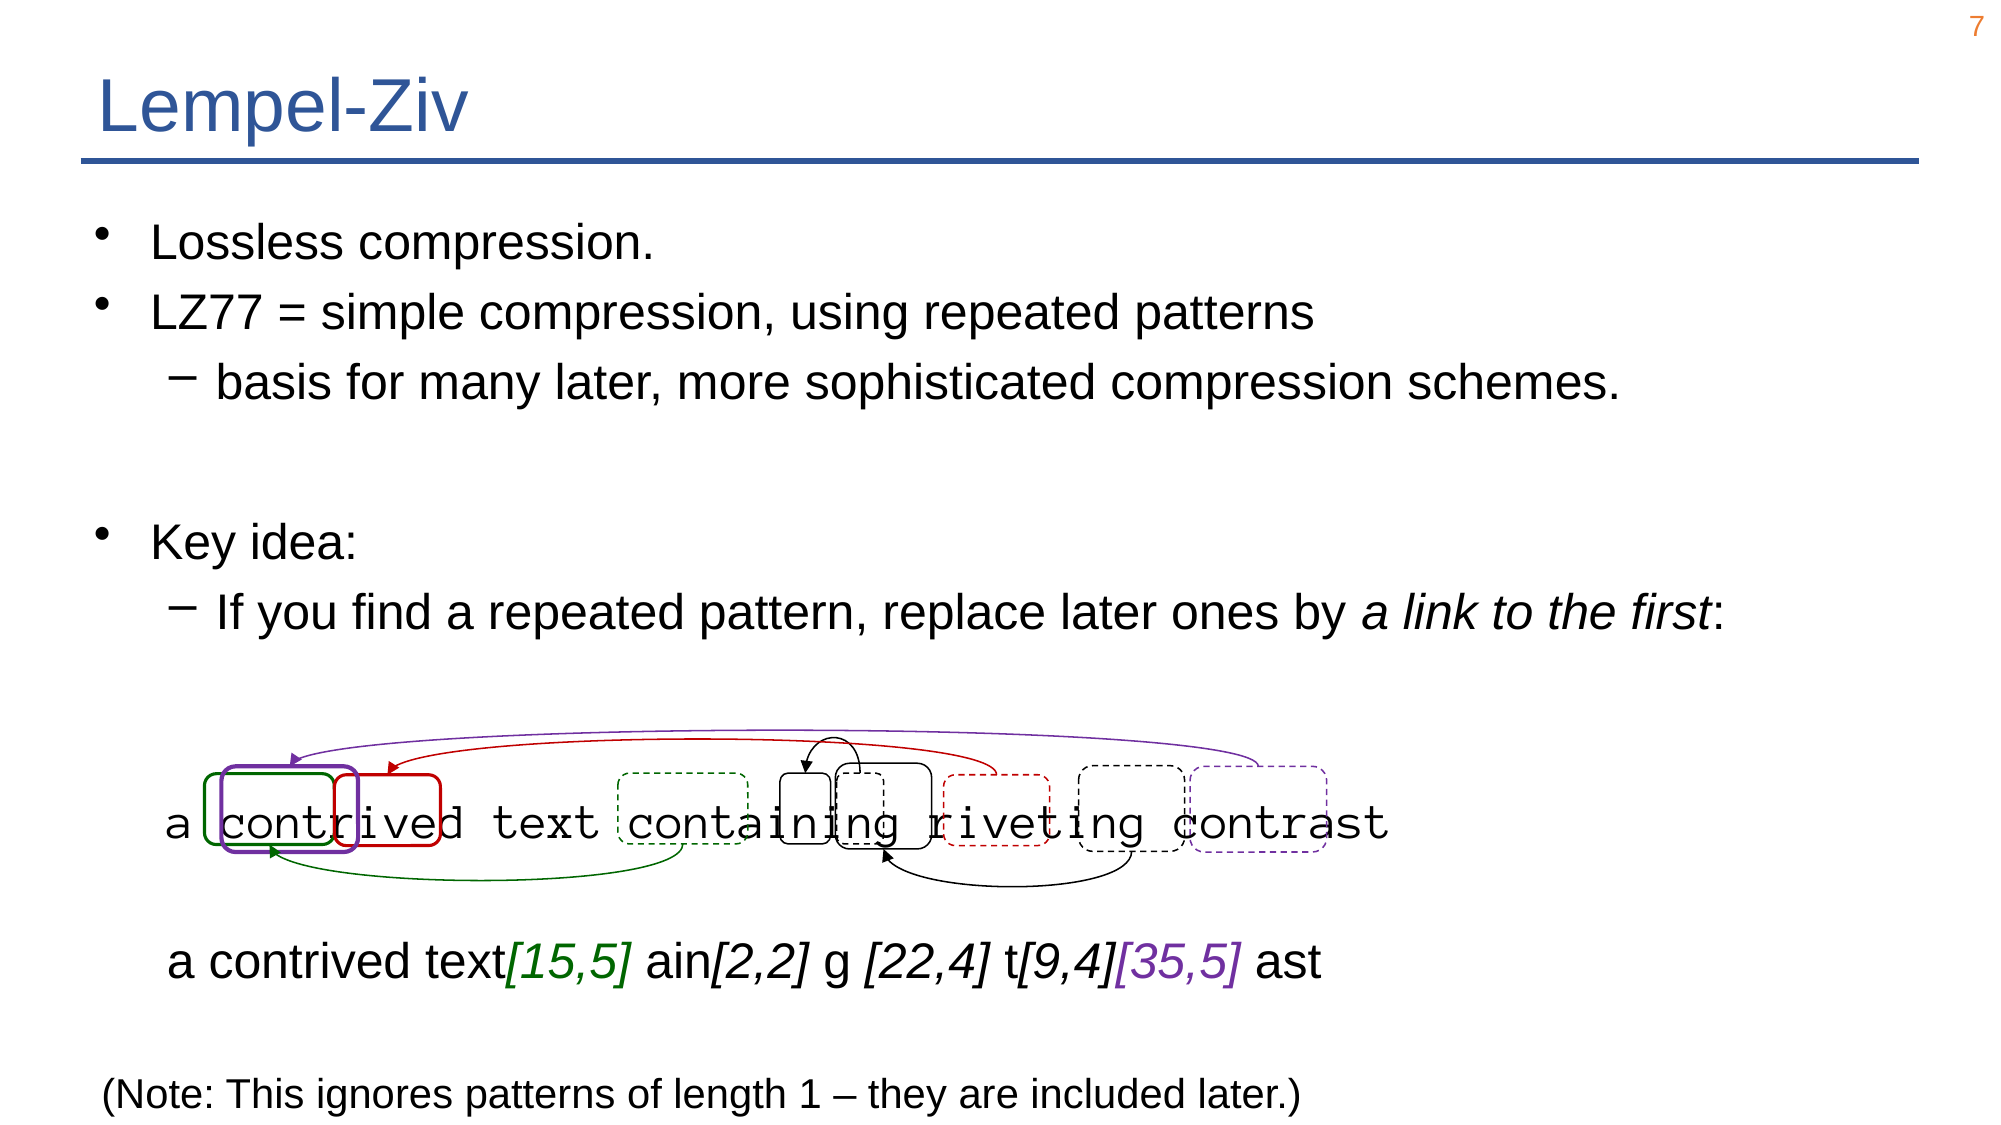

7
# Lempel-Ziv
Lossless compression.
LZ77 = simple compression, using repeated patterns
basis for many later, more sophisticated compression schemes.

Key idea:
If you find a repeated pattern, replace later ones by a link to the first:

a contrived text containing riveting contrast

a contrived text[15,5] ain[2,2] g [22,4] t[9,4][35,5] ast

(Note: This ignores patterns of length 1 – they are included later.)